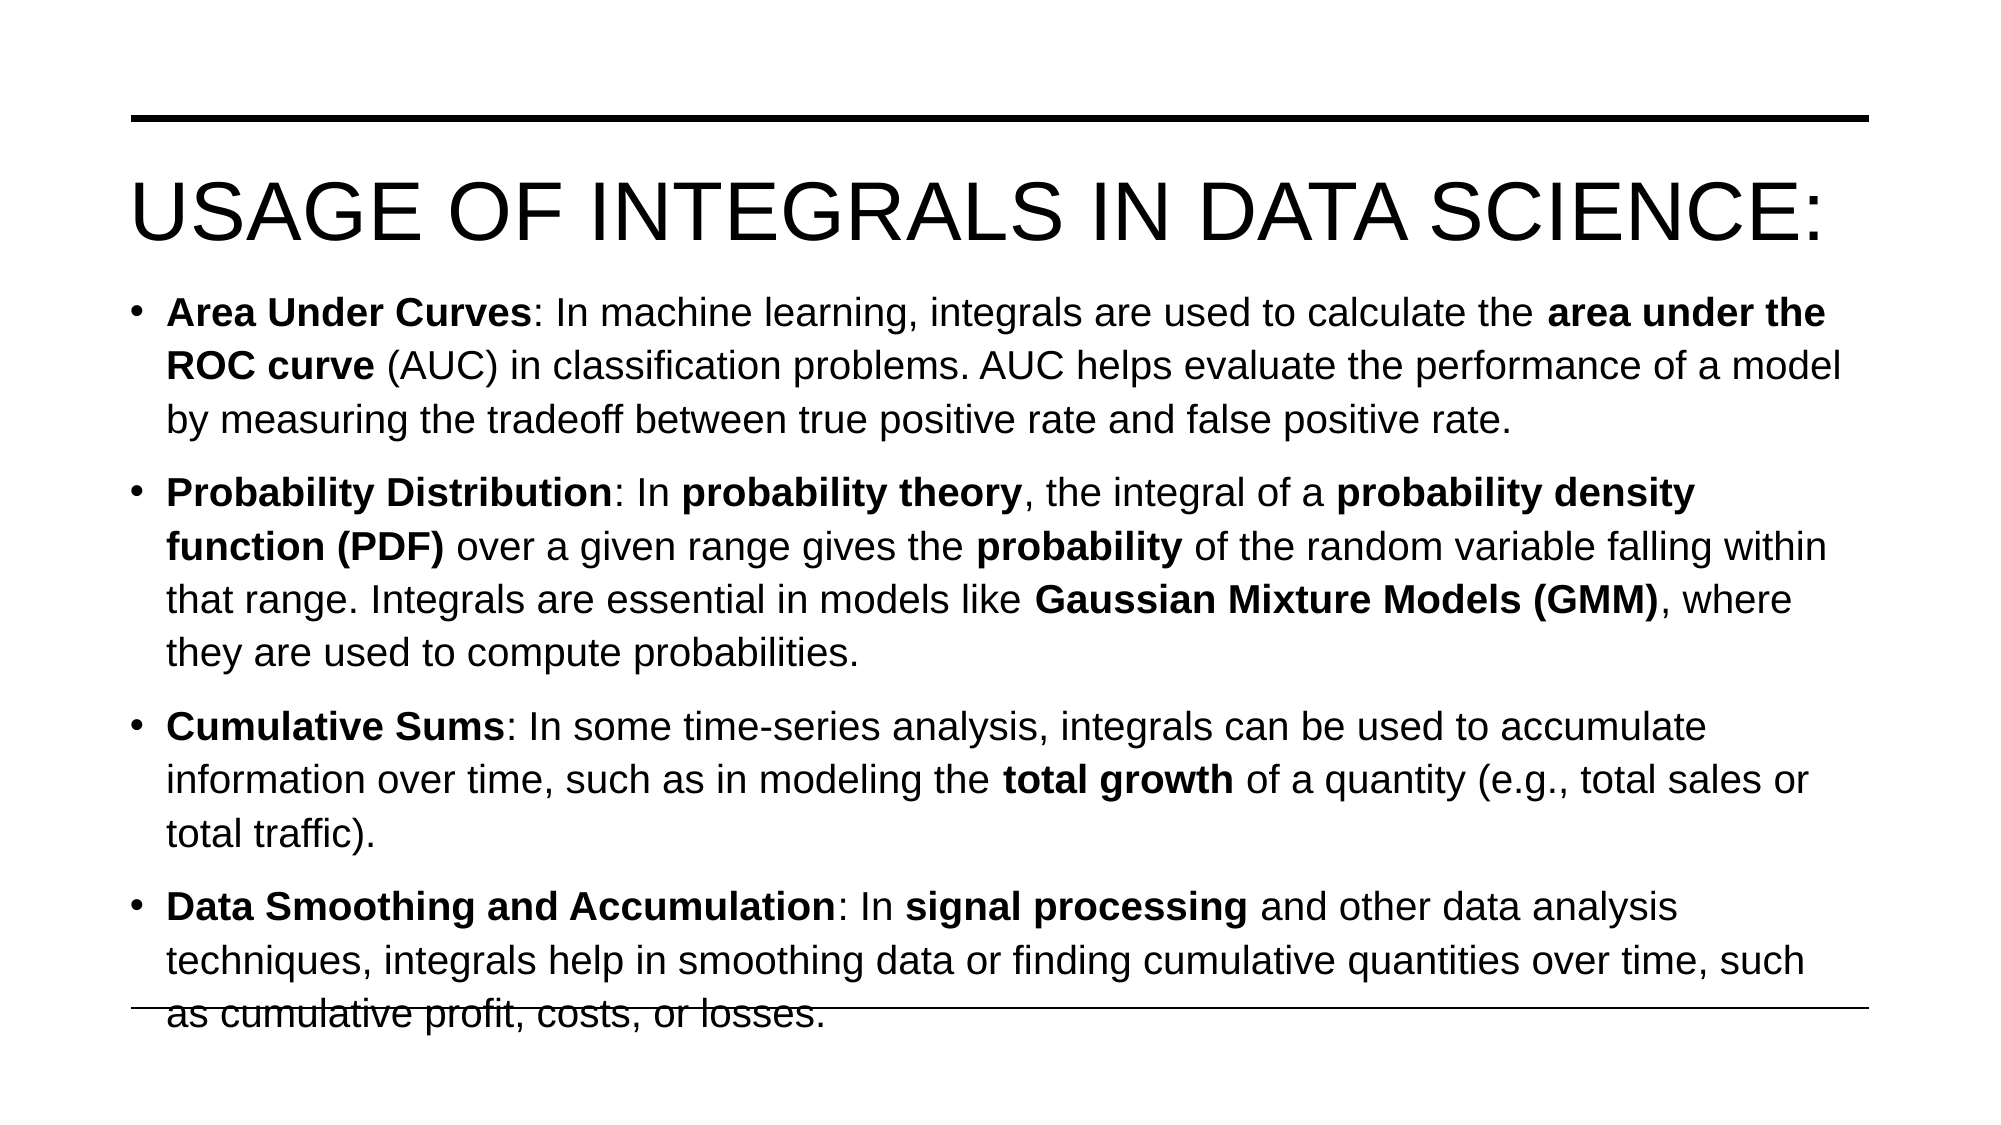

# Usage of integrals in Data Science:
Area Under Curves: In machine learning, integrals are used to calculate the area under the ROC curve (AUC) in classification problems. AUC helps evaluate the performance of a model by measuring the tradeoff between true positive rate and false positive rate.
Probability Distribution: In probability theory, the integral of a probability density function (PDF) over a given range gives the probability of the random variable falling within that range. Integrals are essential in models like Gaussian Mixture Models (GMM), where they are used to compute probabilities.
Cumulative Sums: In some time-series analysis, integrals can be used to accumulate information over time, such as in modeling the total growth of a quantity (e.g., total sales or total traffic).
Data Smoothing and Accumulation: In signal processing and other data analysis techniques, integrals help in smoothing data or finding cumulative quantities over time, such as cumulative profit, costs, or losses.